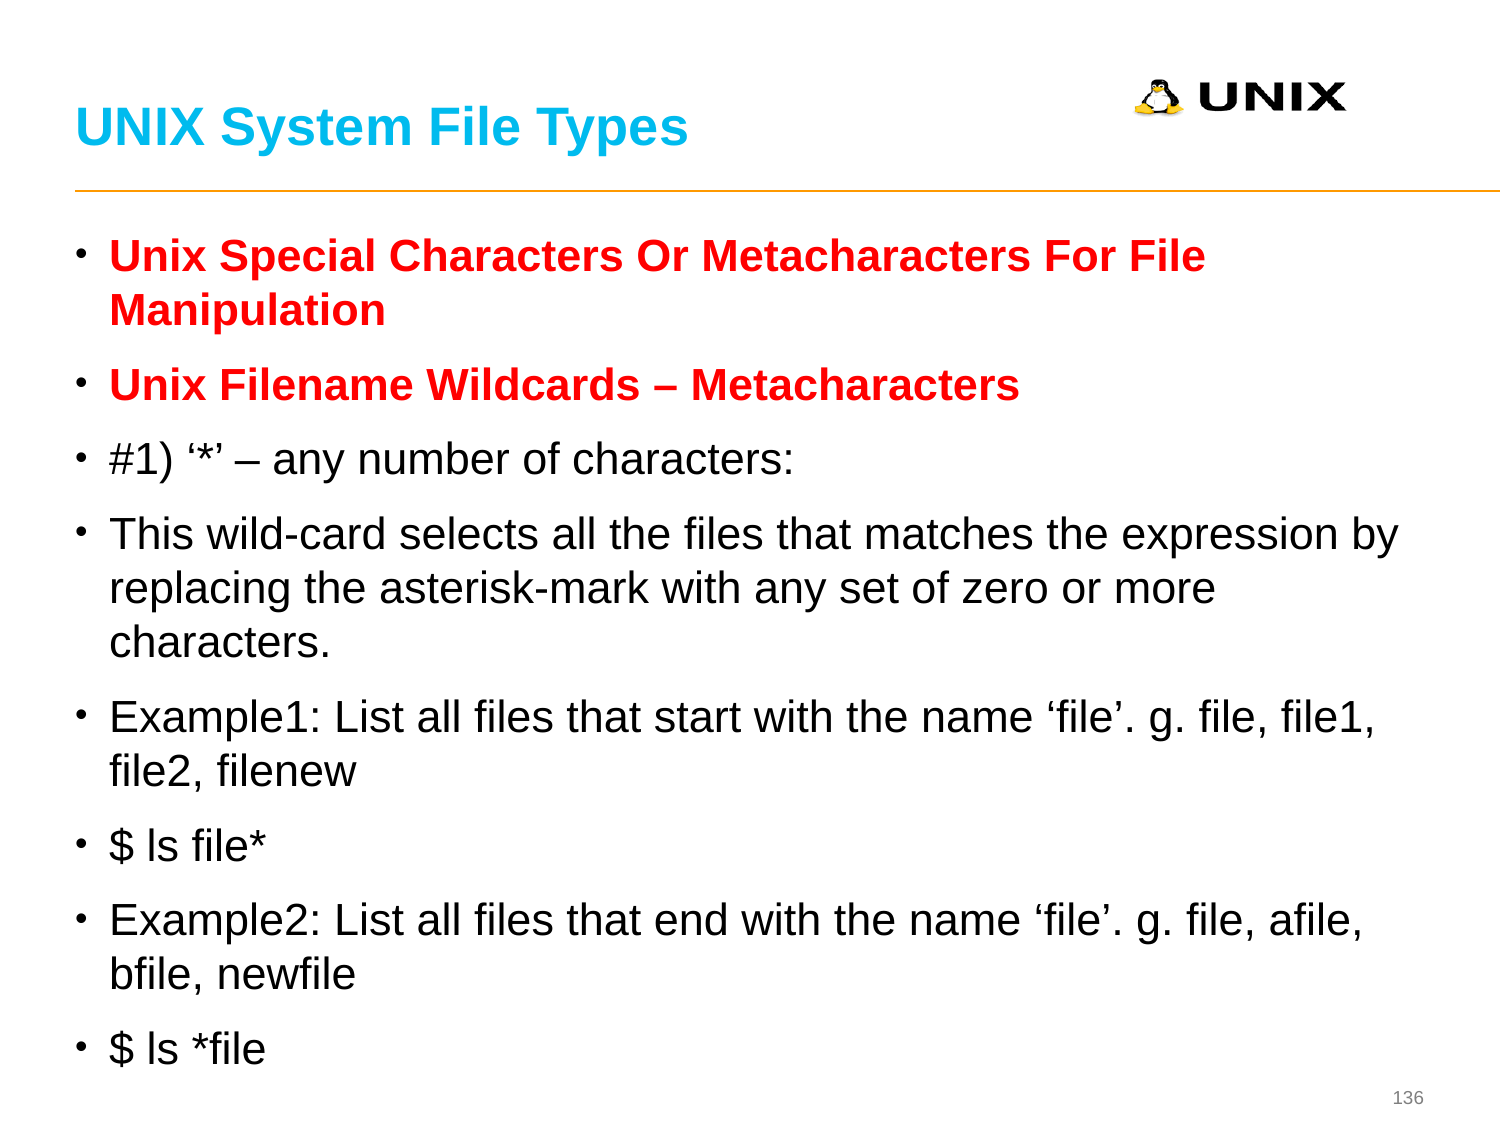

# UNIX System File Types
Unix Special Characters Or Metacharacters For File Manipulation
Unix Filename Wildcards – Metacharacters
#1) ‘*’ – any number of characters:
This wild-card selects all the files that matches the expression by replacing the asterisk-mark with any set of zero or more characters.
Example1: List all files that start with the name ‘file’. g. file, file1, file2, filenew
$ ls file*
Example2: List all files that end with the name ‘file’. g. file, afile, bfile, newfile
$ ls *file